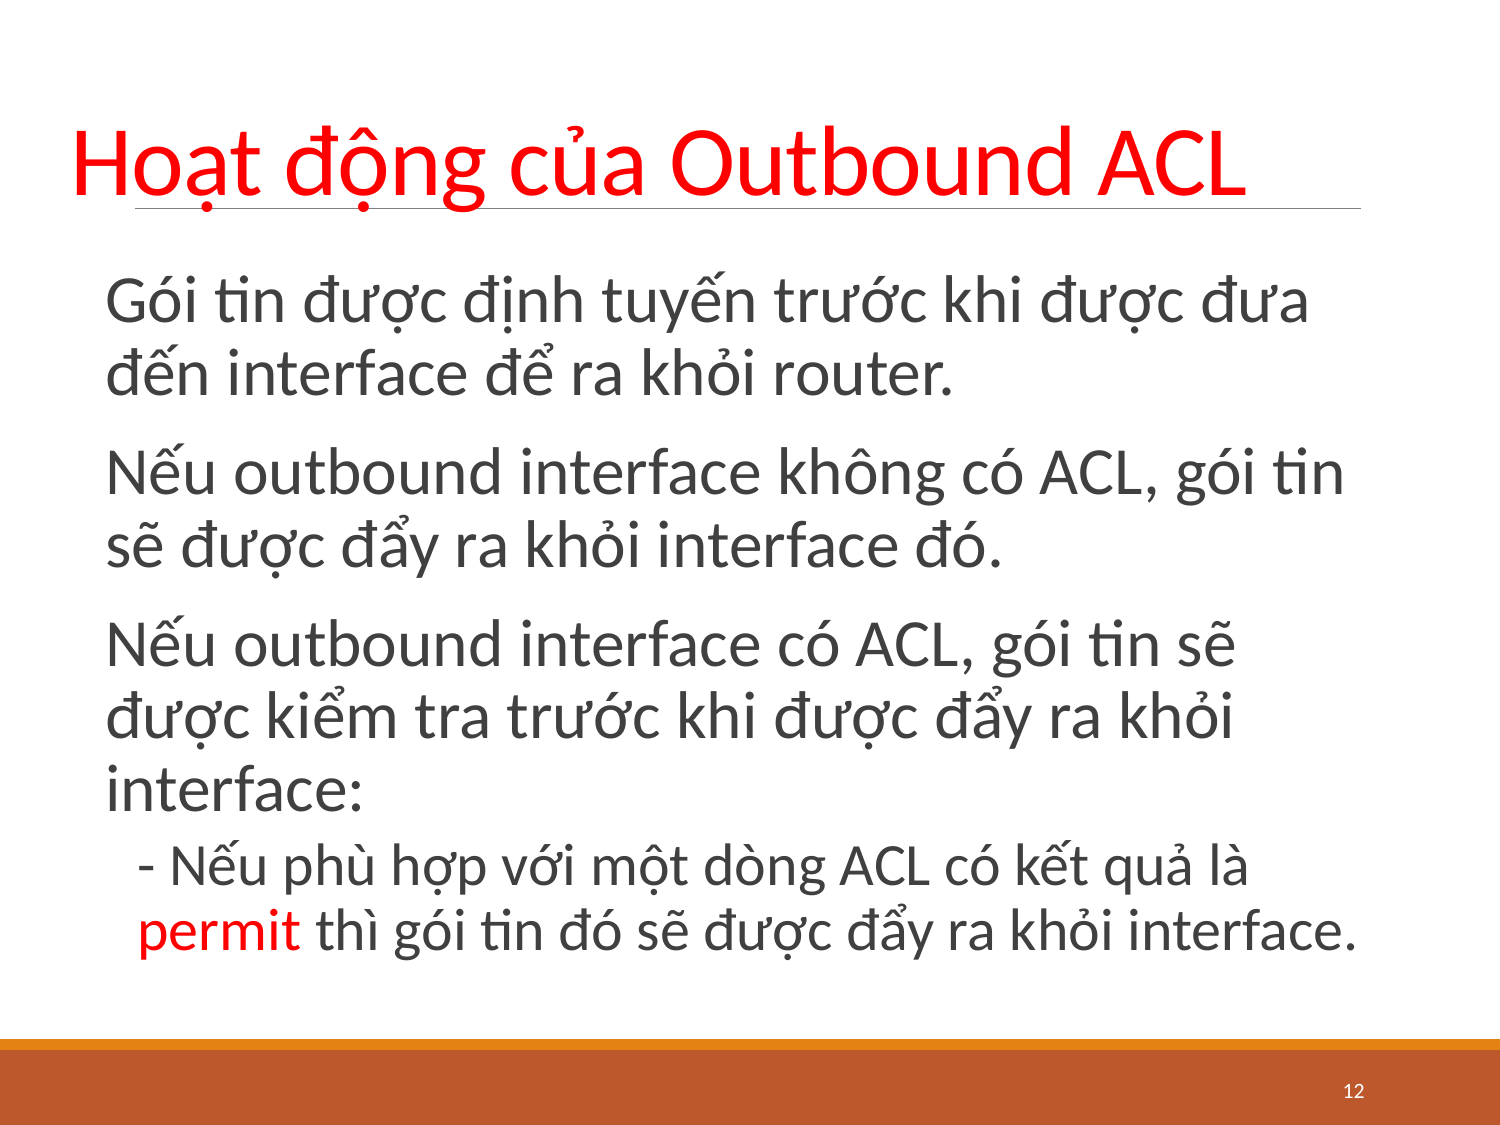

# Hoạt động của Outbound ACL
Gói tin được định tuyến trước khi được đưa đến interface để ra khỏi router.
Nếu outbound interface không có ACL, gói tin sẽ được đẩy ra khỏi interface đó.
Nếu outbound interface có ACL, gói tin sẽ được kiểm tra trước khi được đẩy ra khỏi interface:
- Nếu phù hợp với một dòng ACL có kết quả là permit thì gói tin đó sẽ được đẩy ra khỏi interface.
12